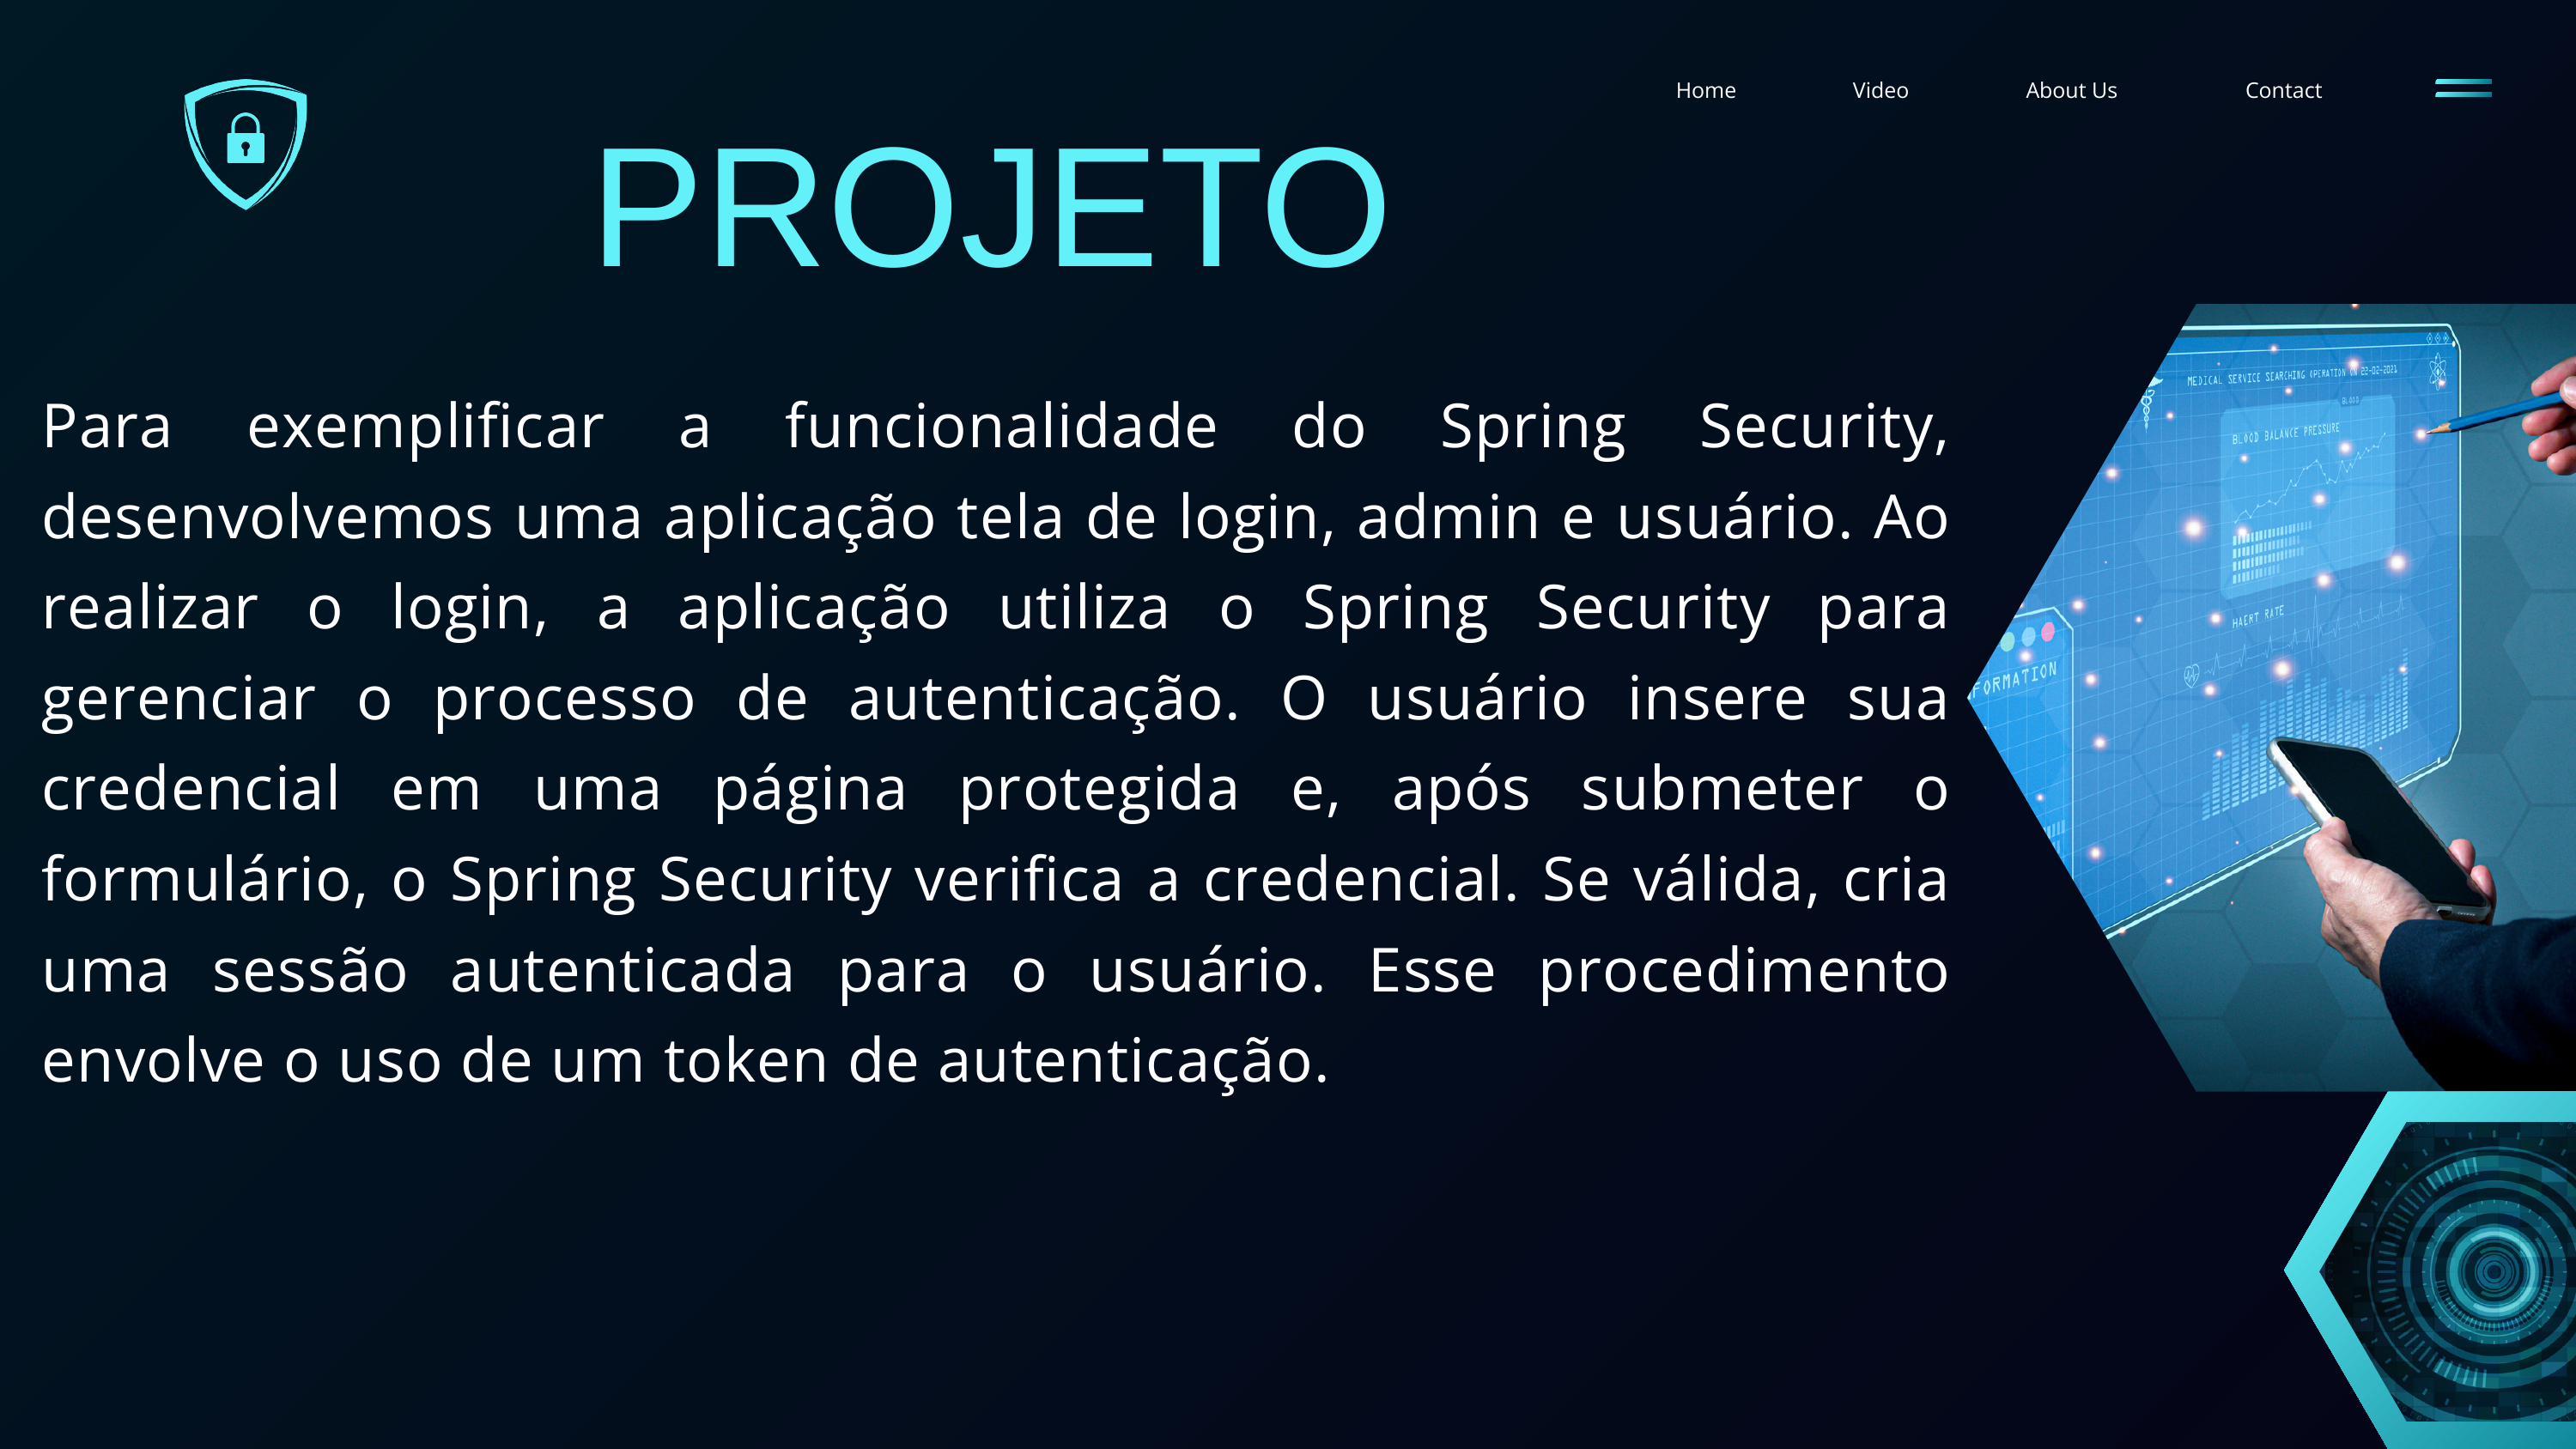

Home
Video
About Us
Contact

 PROJETO

Para exemplificar a funcionalidade do Spring Security, desenvolvemos uma aplicação tela de login, admin e usuário. Ao realizar o login, a aplicação utiliza o Spring Security para gerenciar o processo de autenticação. O usuário insere sua credencial em uma página protegida e, após submeter o formulário, o Spring Security verifica a credencial. Se válida, cria uma sessão autenticada para o usuário. Esse procedimento envolve o uso de um token de autenticação.

06